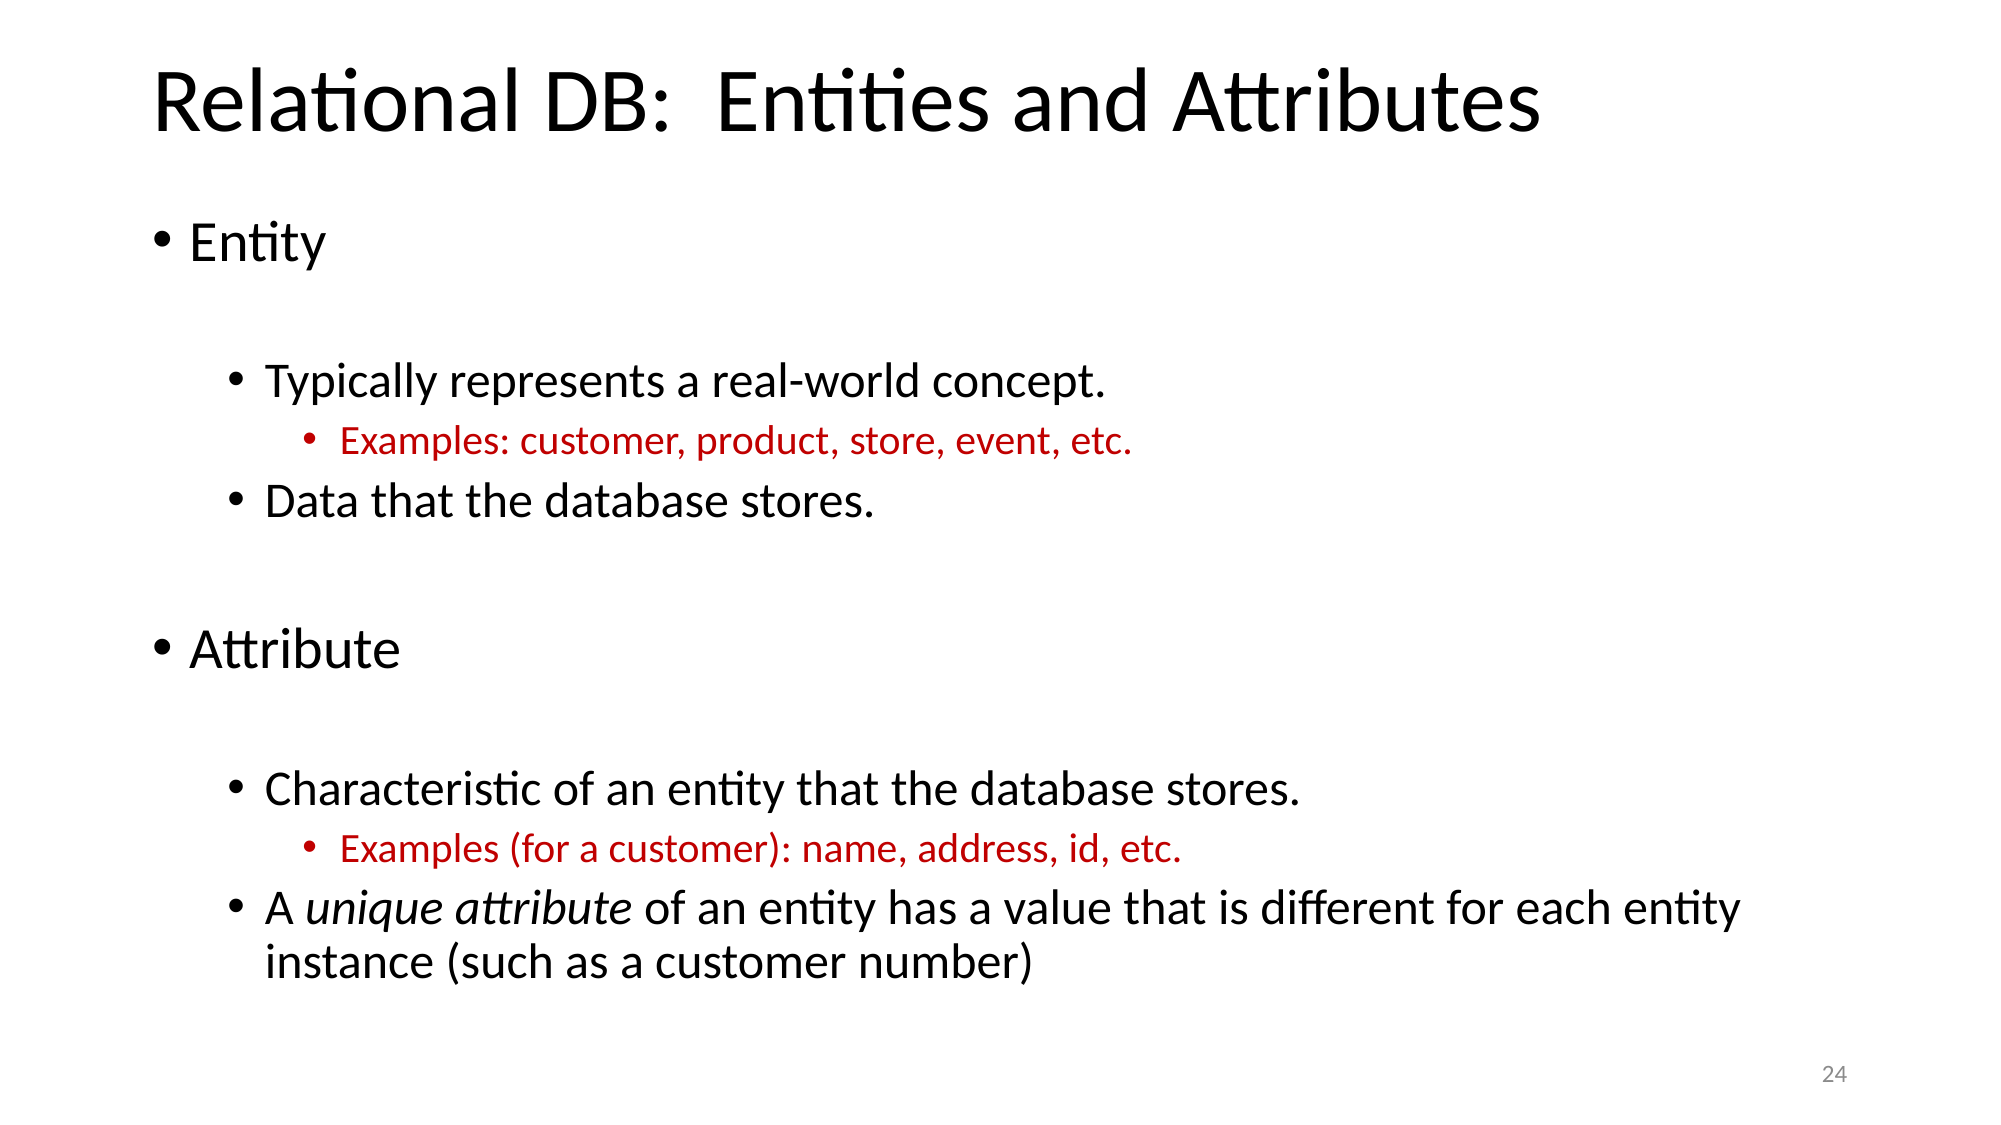

# Relational DB:  Entities and Attributes
Entity

Typically represents a real-world concept.
Examples: customer, product, store, event, etc.
Data that the database stores.

Attribute

Characteristic of an entity that the database stores.
Examples (for a customer): name, address, id, etc.
A unique attribute of an entity has a value that is different for each entity instance (such as a customer number)
24